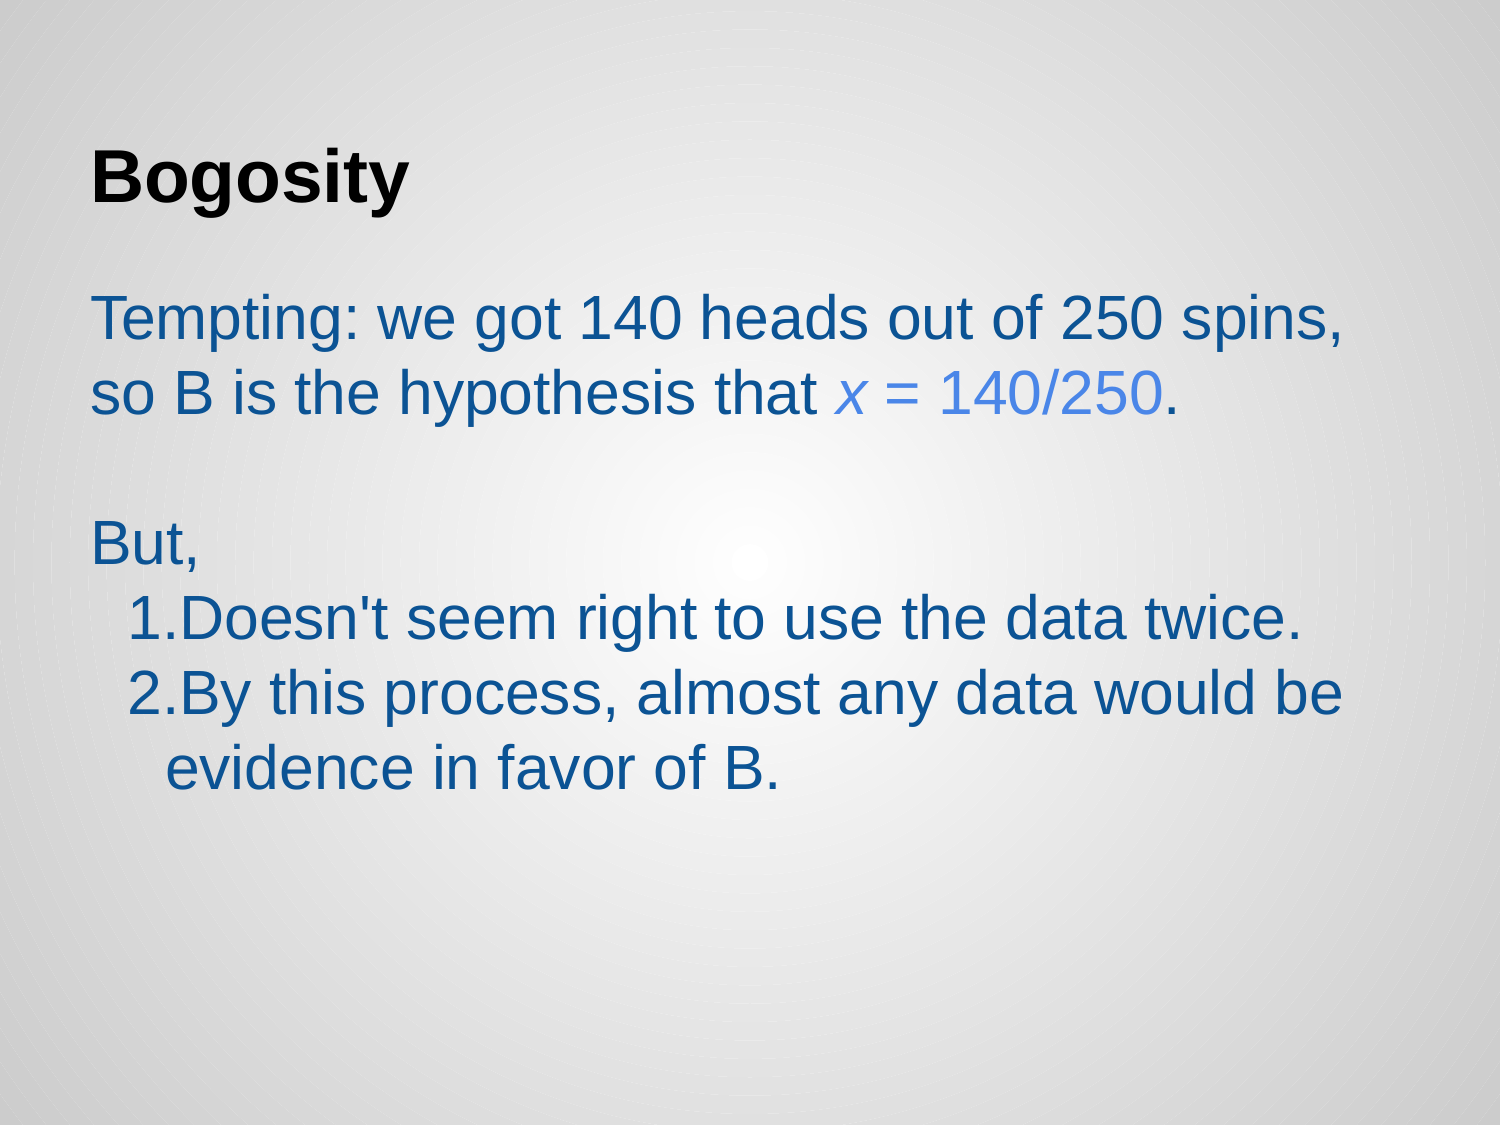

# Bogosity
Tempting: we got 140 heads out of 250 spins, so B is the hypothesis that x = 140/250.

But,
Doesn't seem right to use the data twice.
By this process, almost any data would be evidence in favor of B.